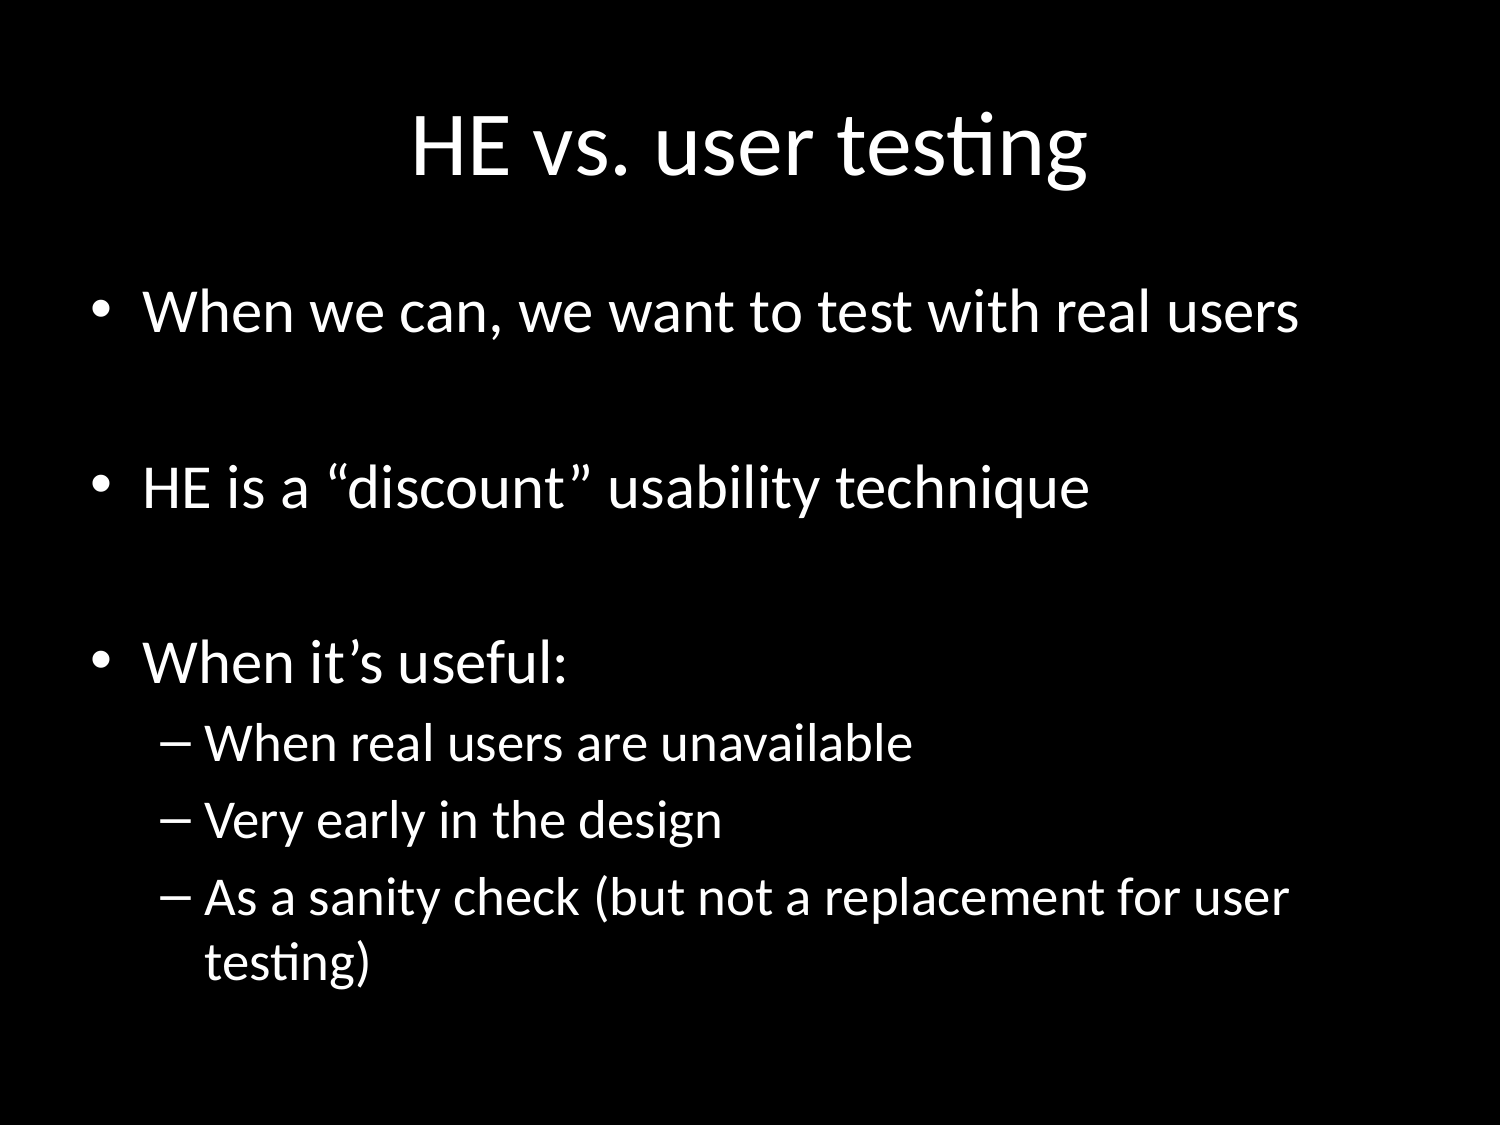

# HE vs. user testing
When we can, we want to test with real users

HE is a “discount” usability technique

When it’s useful:
When real users are unavailable
Very early in the design
As a sanity check (but not a replacement for user testing)